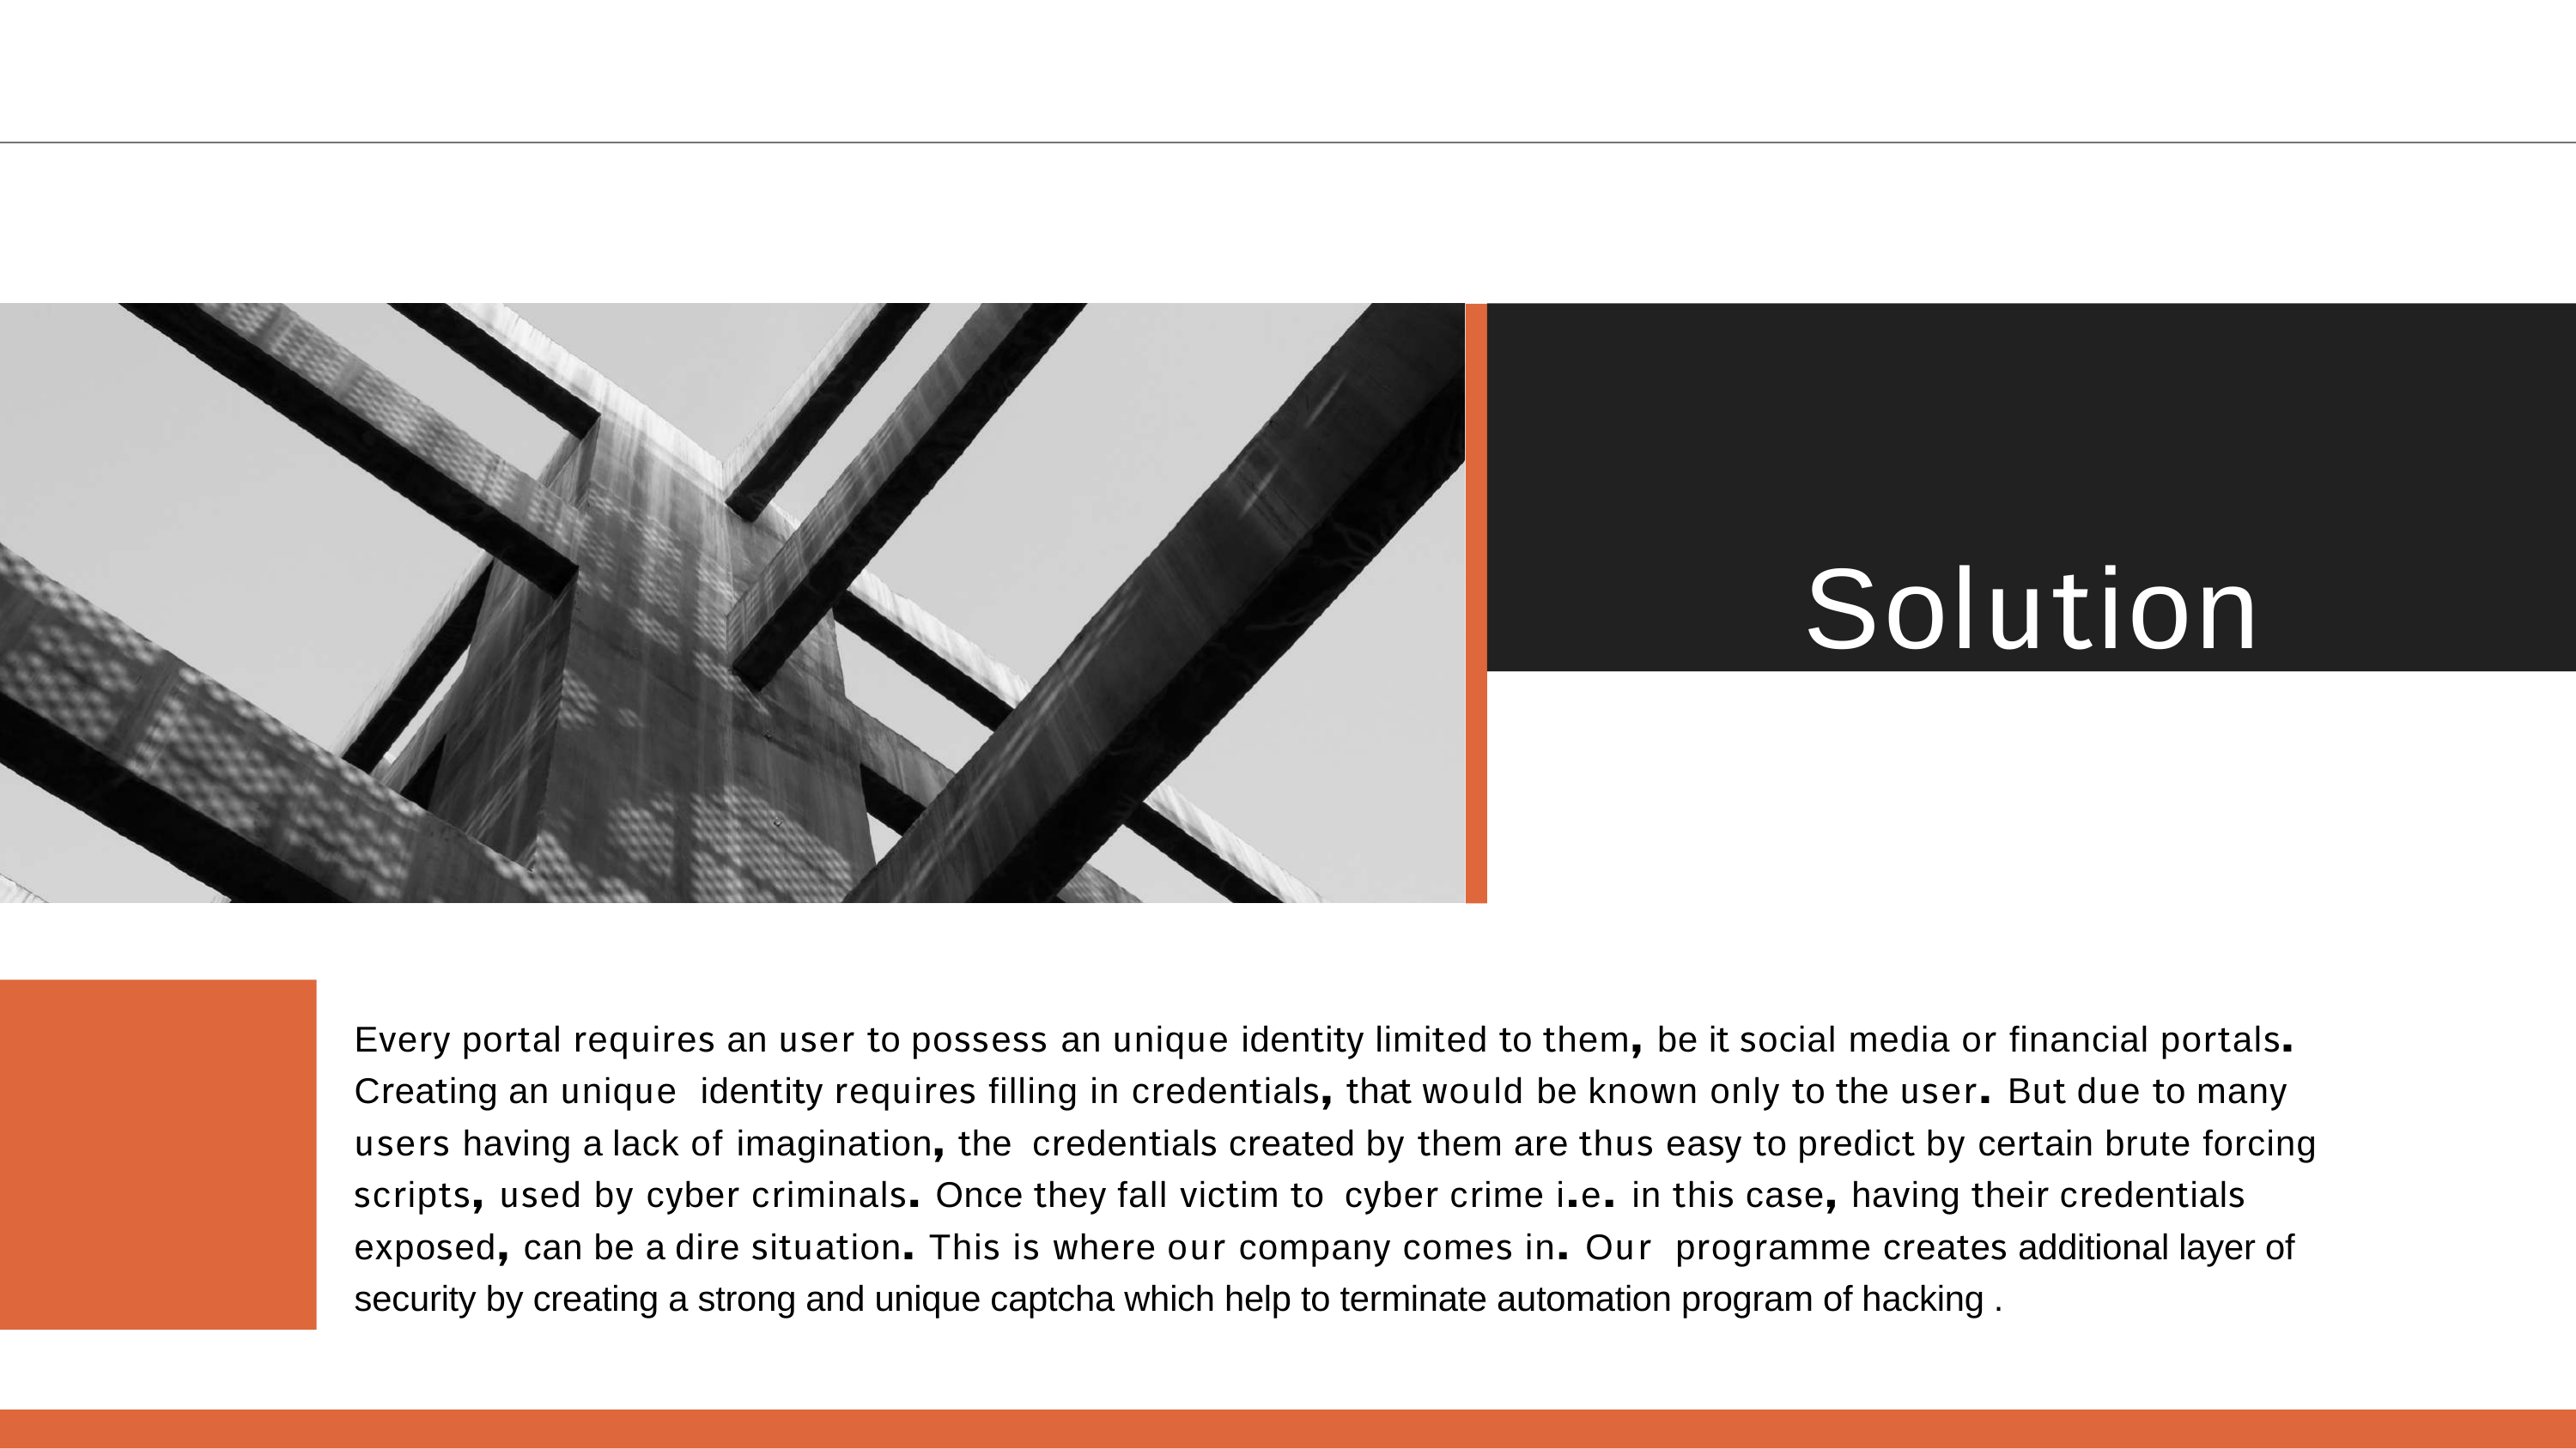

# Solution

Every portal requires an user to possess an unique identity limited to them, be it social media or financial portals. Creating an unique  identity requires filling in credentials, that would be known only to the user. But due to many users having a lack of imagination, the  credentials created by them are thus easy to predict by certain brute forcing scripts, used by cyber criminals. Once they fall victim to  cyber crime i.e. in this case, having their credentials exposed, can be a dire situation. This is where our company comes in. Our  programme creates additional layer of security by creating a strong and unique captcha which help to terminate automation program of hacking .